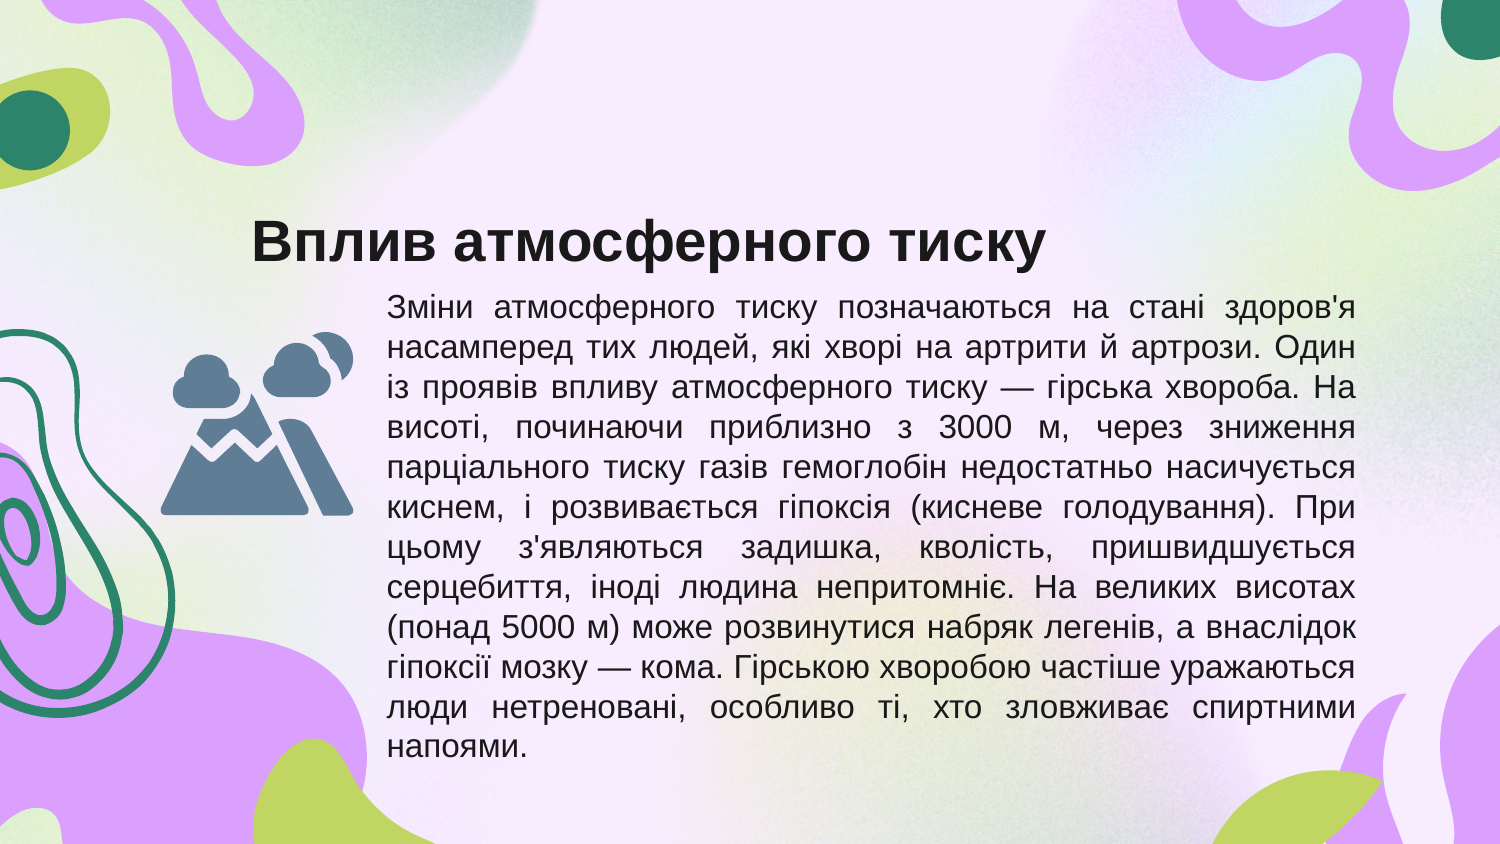

Вплив атмосферного тиску

Зміни атмосферного тиску позначаються на стані здоров'я насамперед тих людей, які хворі на артрити й артрози. Один із проявів впливу атмосферного тиску — гірська хвороба. На висоті, починаючи приблизно з 3000 м, через зниження парціального тиску газів гемоглобін недостатньо насичується киснем, і розвивається гіпоксія (кисневе голодування). При цьому з'являються задишка, кволість, пришвидшується серцебиття, іноді людина непритомніє. На великих висотах (понад 5000 м) може розвинутися набряк легенів, а внаслідок гіпоксії мозку — кома. Гірською хворобою частіше уражаються люди нетреновані, особливо ті, хто зловживає спиртними напоями.